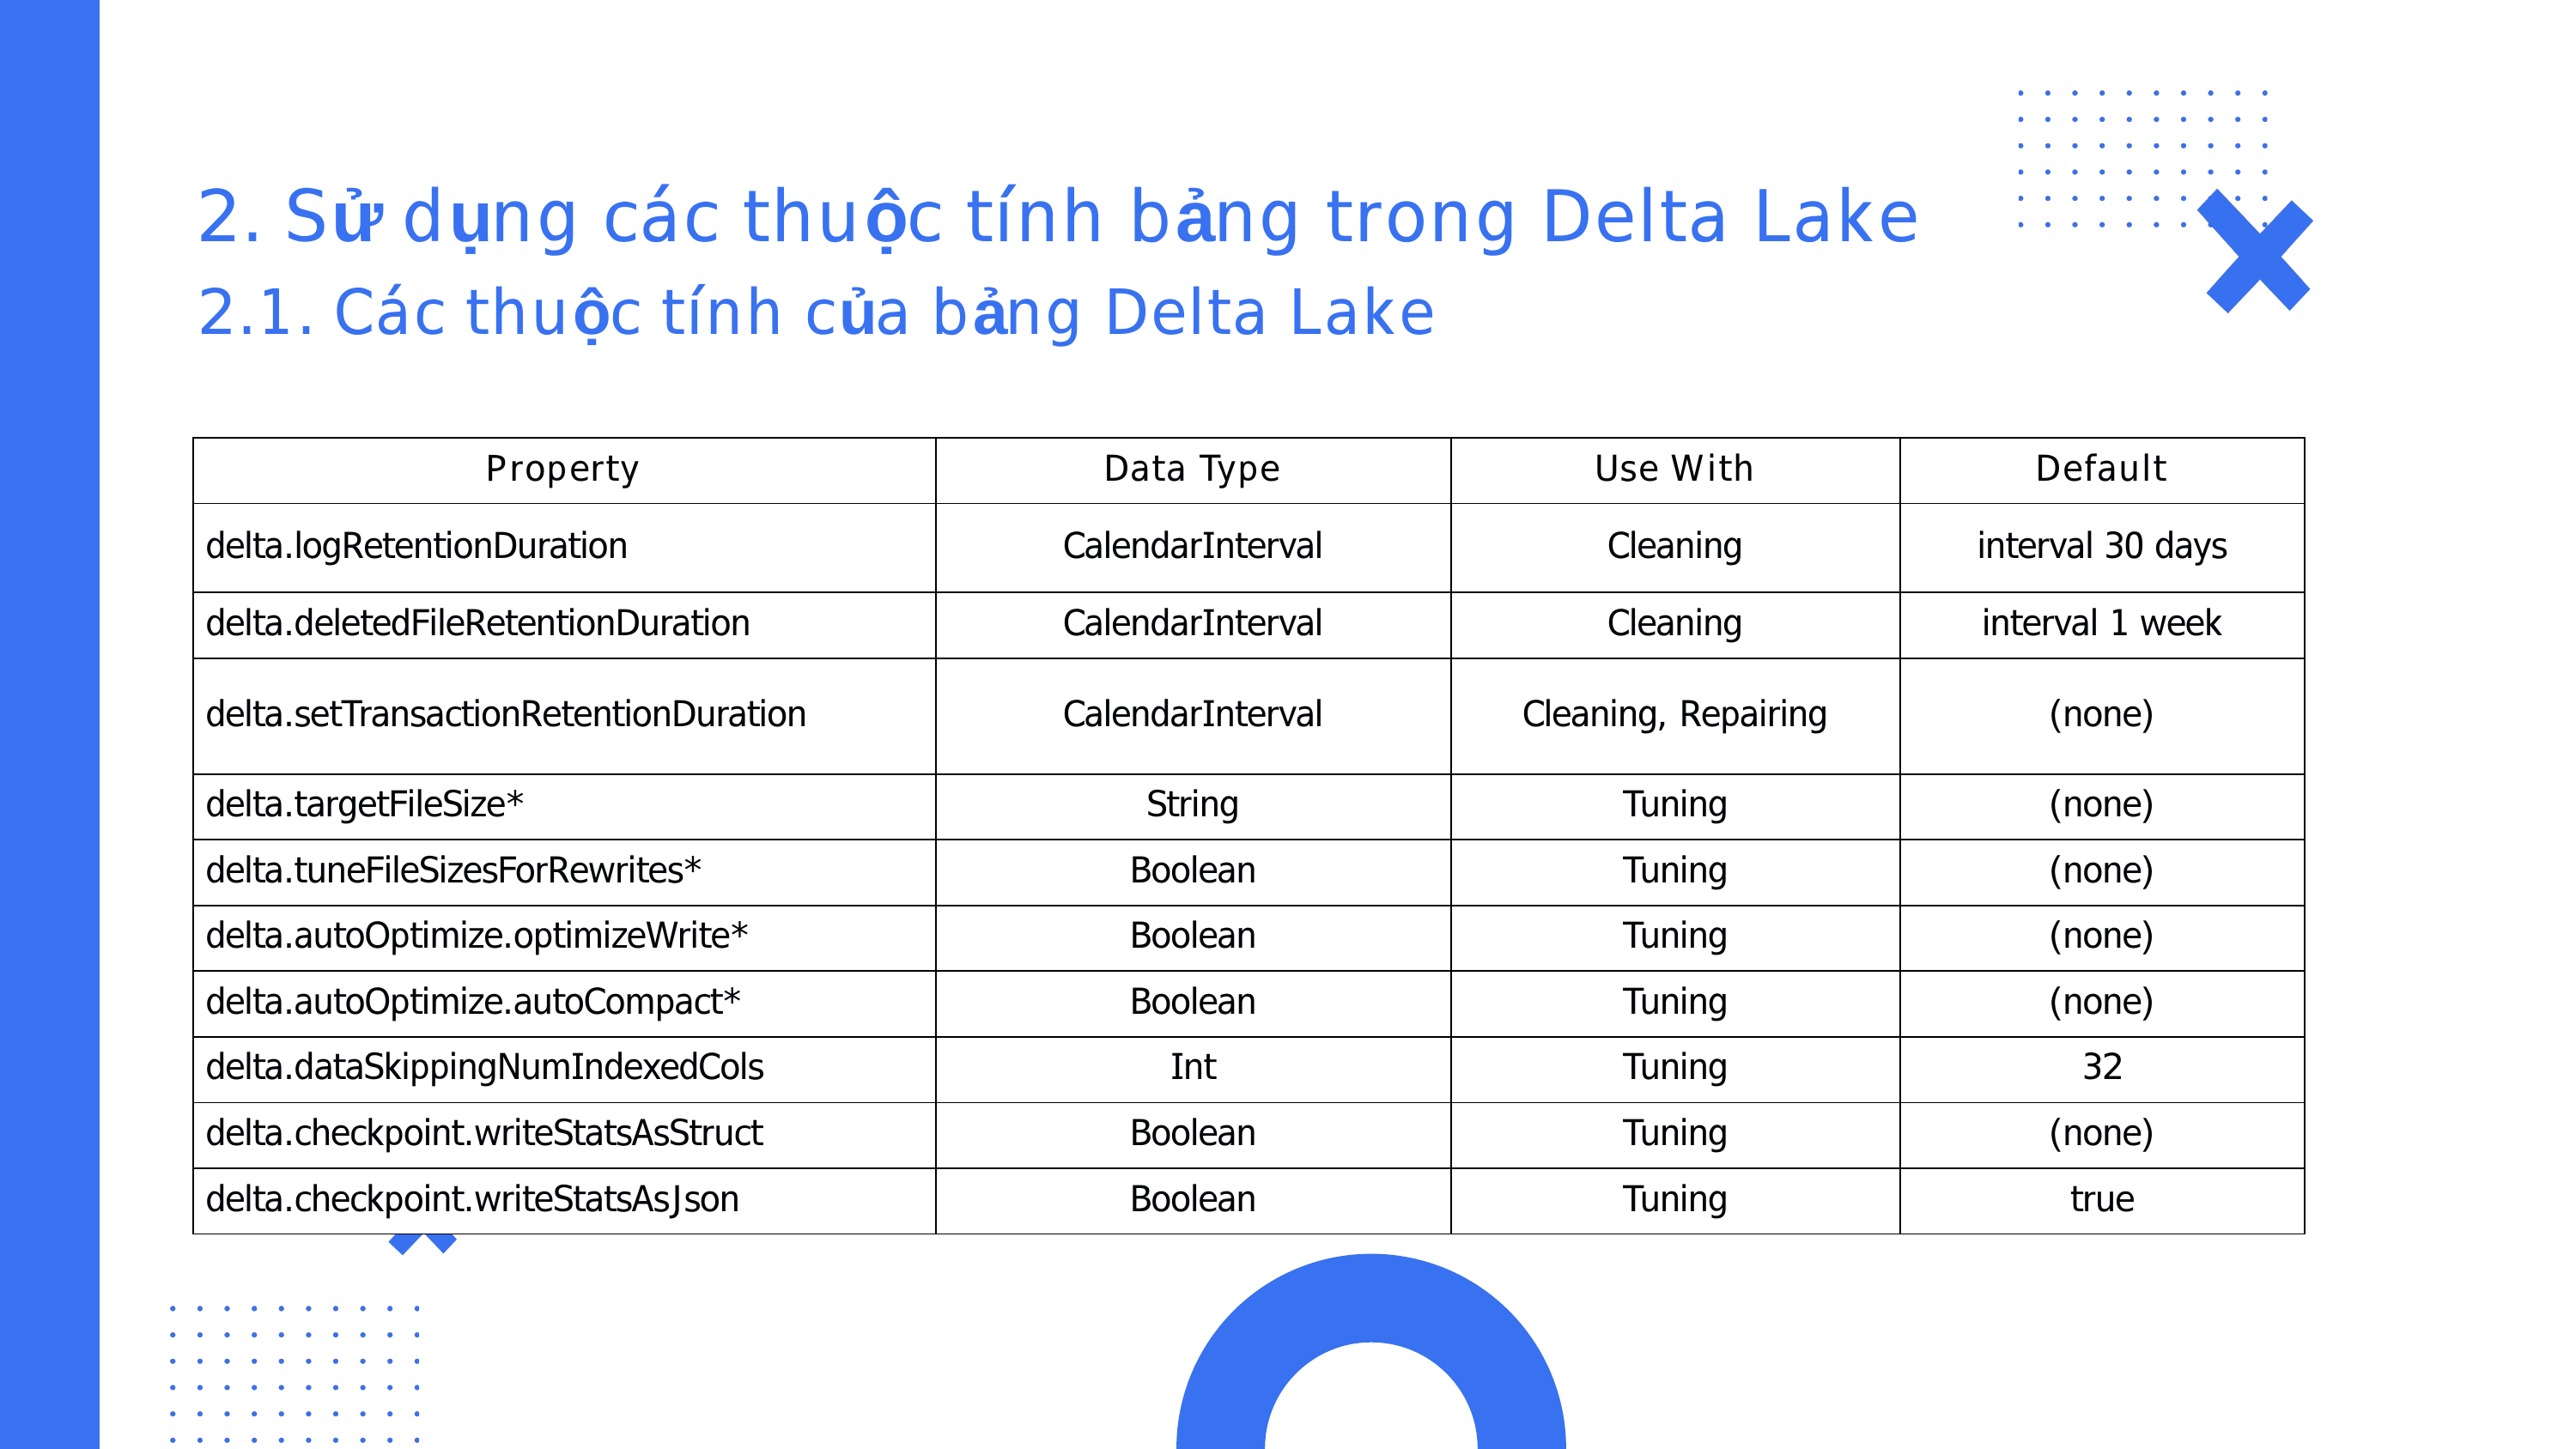

2. Sử dụng các thuộc tính bảng trong Delta Lake

2.1. Các thuộc tính của bảng Delta Lake

| Property | Data Type | Use With | Default |
| --- | --- | --- | --- |
| delta.logRetentionDuration | CalendarInterval | Cleaning | interval 30 days |
| delta.deletedFileRetentionDuration | CalendarInterval | Cleaning | interval 1 week |
| delta.setTransactionRetentionDuration | CalendarInterval | Cleaning, Repairing | (none) |
| delta.targetFileSize\* | String | Tuning | (none) |
| delta.tuneFileSizesForRewrites\* | Boolean | Tuning | (none) |
| delta.autoOptimize.optimizeWrite\* | Boolean | Tuning | (none) |
| delta.autoOptimize.autoCompact\* | Boolean | Tuning | (none) |
| delta.dataSkippingNumIndexedCols | Int | Tuning | 32 |
| delta.checkpoint.writeStatsAsStruct | Boolean | Tuning | (none) |
| delta.checkpoint.writeStatsAsJson | Boolean | Tuning | true |